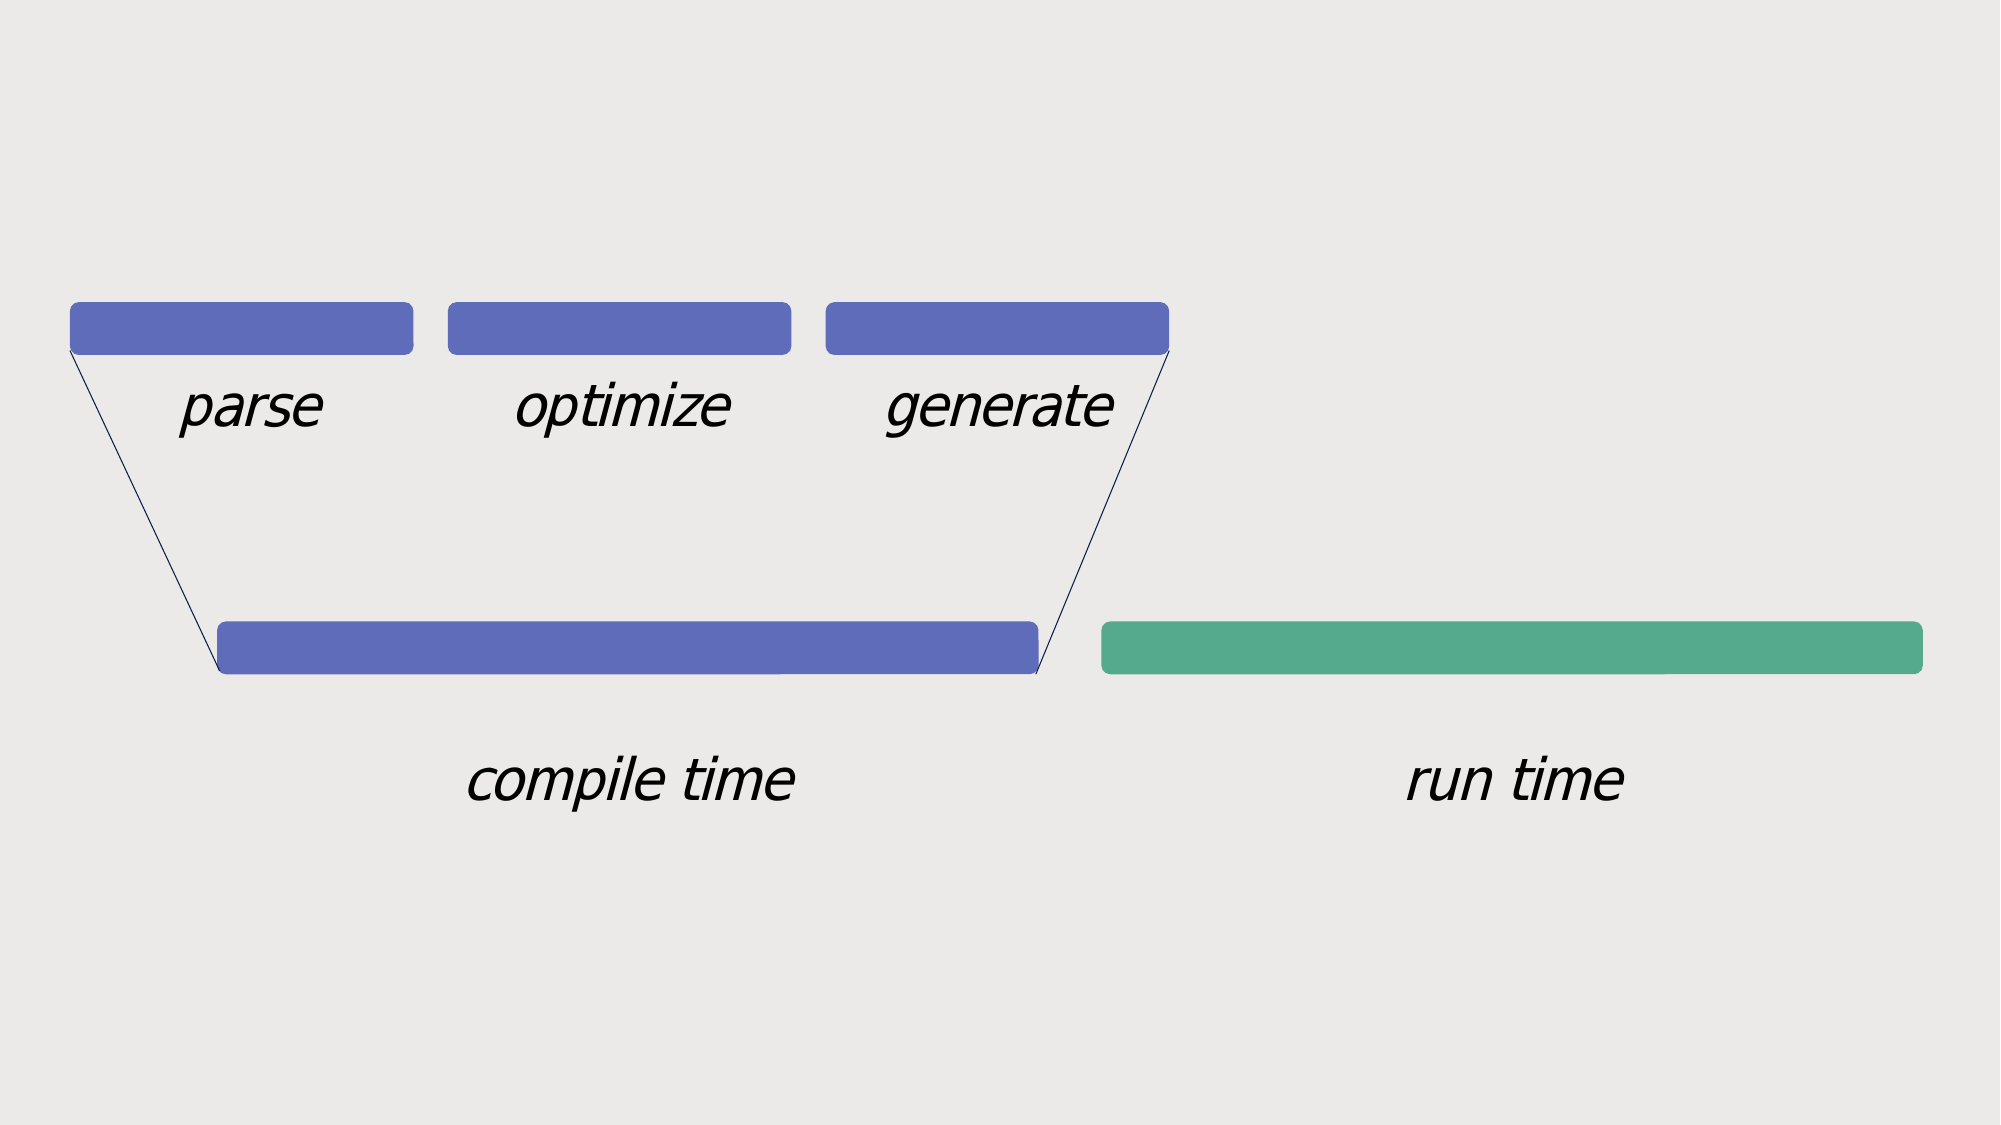

parse
optimize
generate

compile time
run time